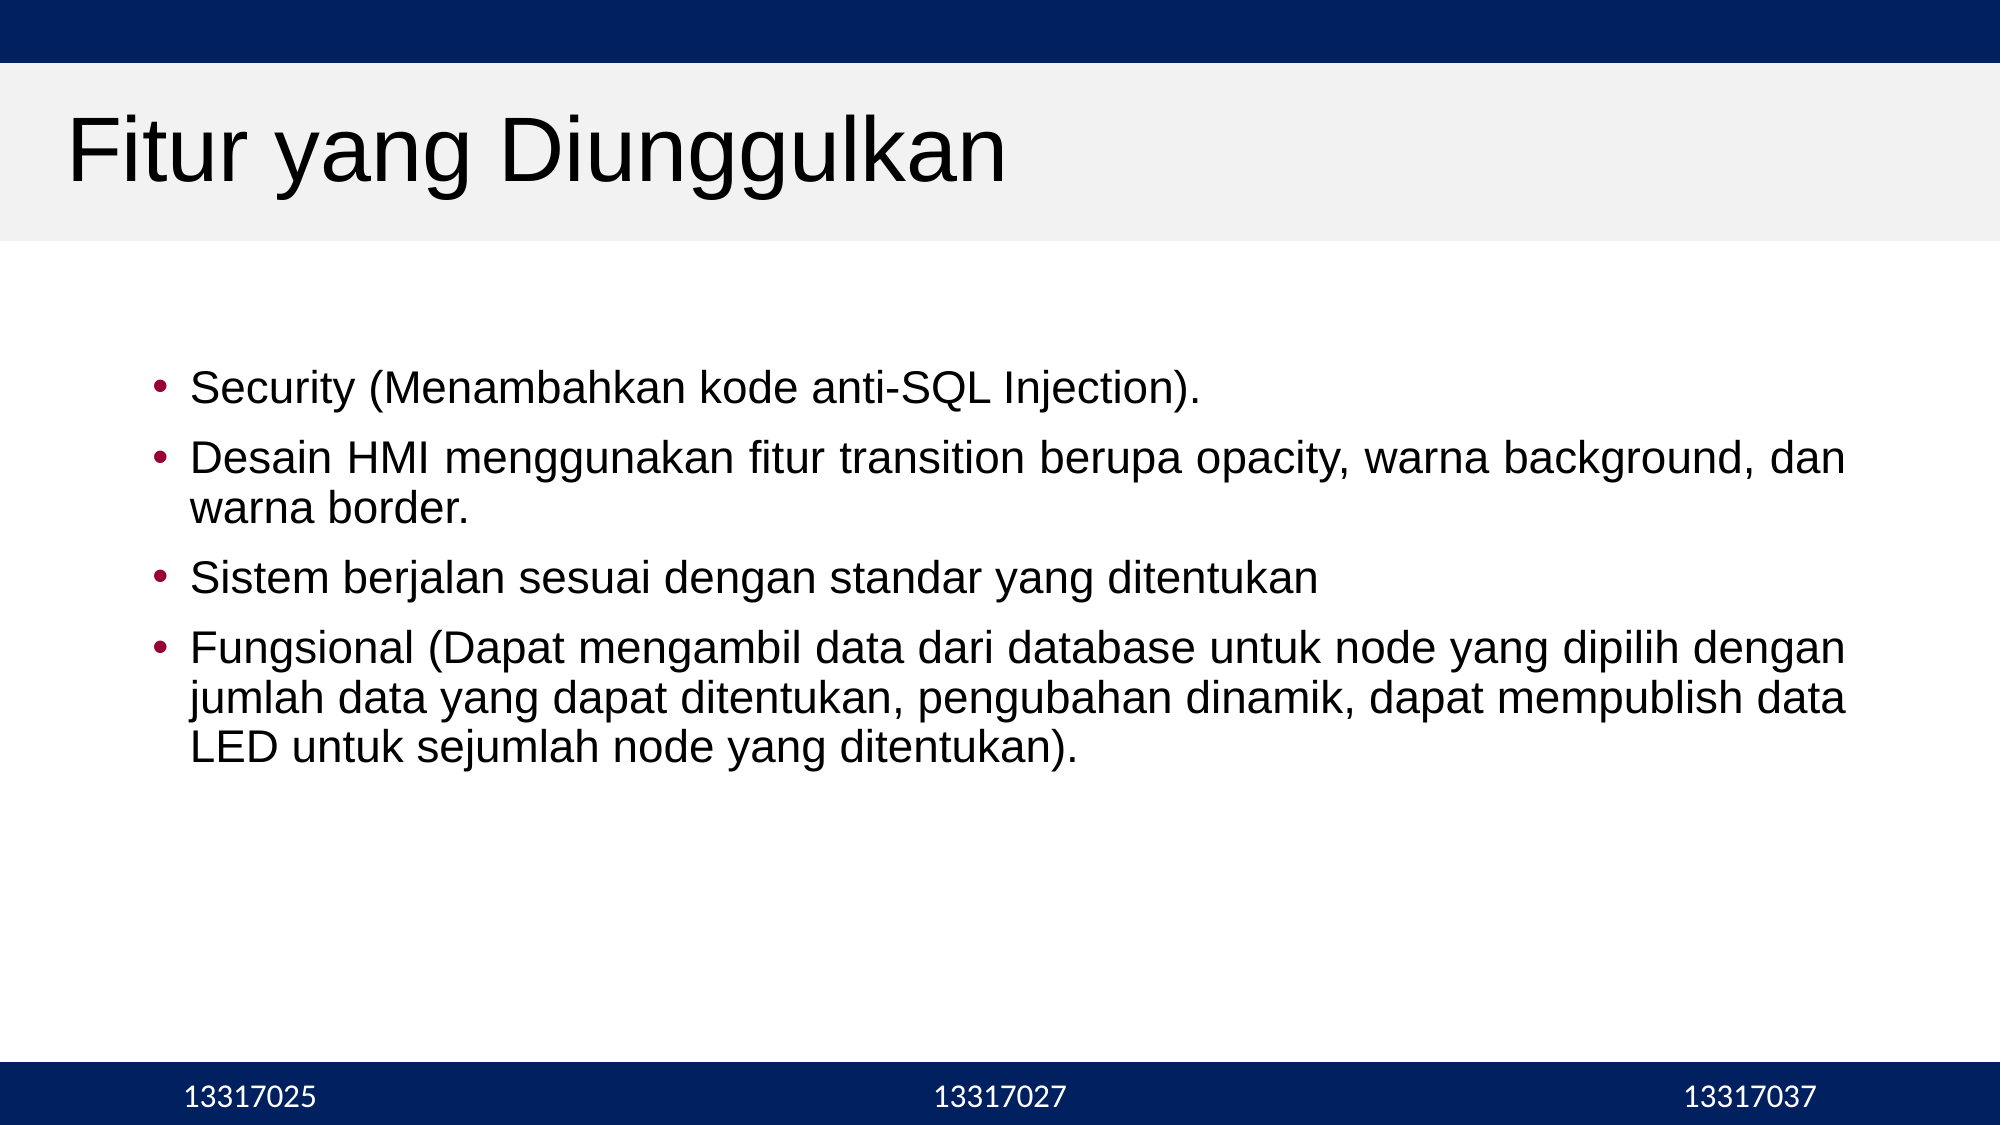

Fitur yang Diunggulkan
Security (Menambahkan kode anti-SQL Injection).
Desain HMI menggunakan fitur transition berupa opacity, warna background, dan warna border.
Sistem berjalan sesuai dengan standar yang ditentukan
Fungsional (Dapat mengambil data dari database untuk node yang dipilih dengan jumlah data yang dapat ditentukan, pengubahan dinamik, dapat mempublish data LED untuk sejumlah node yang ditentukan).

13317025					13317027					13317037